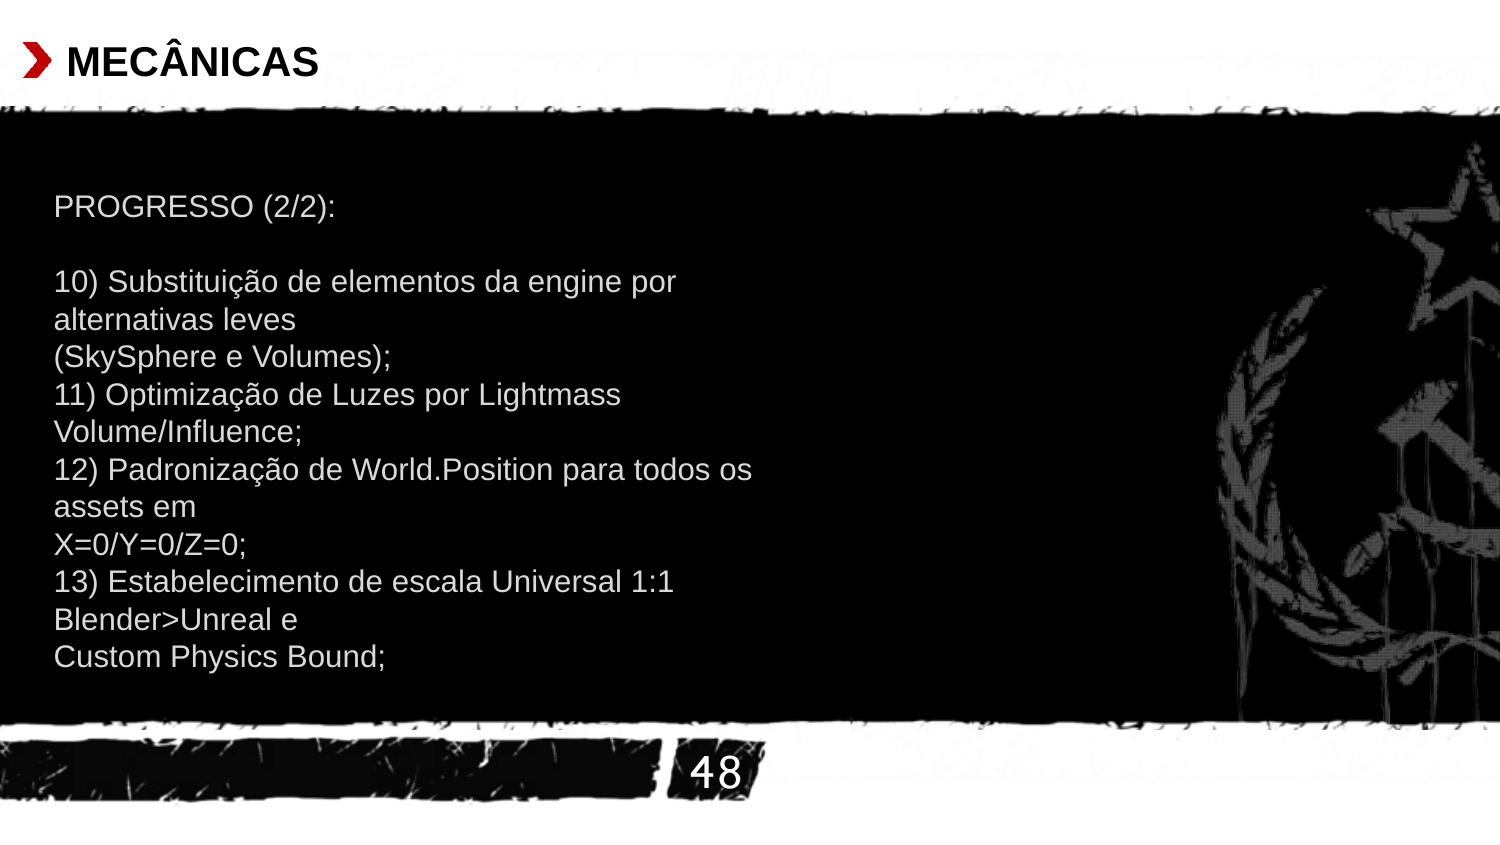

# MECÂNICASÇÕES

PROGRESSO (2/2):

10) Substituição de elementos da engine por alternativas leves
(SkySphere e Volumes);
11) Optimização de Luzes por Lightmass Volume/Influence;
12) Padronização de World.Position para todos os assets em
X=0/Y=0/Z=0;
13) Estabelecimento de escala Universal 1:1 Blender>Unreal e
Custom Physics Bound;
48